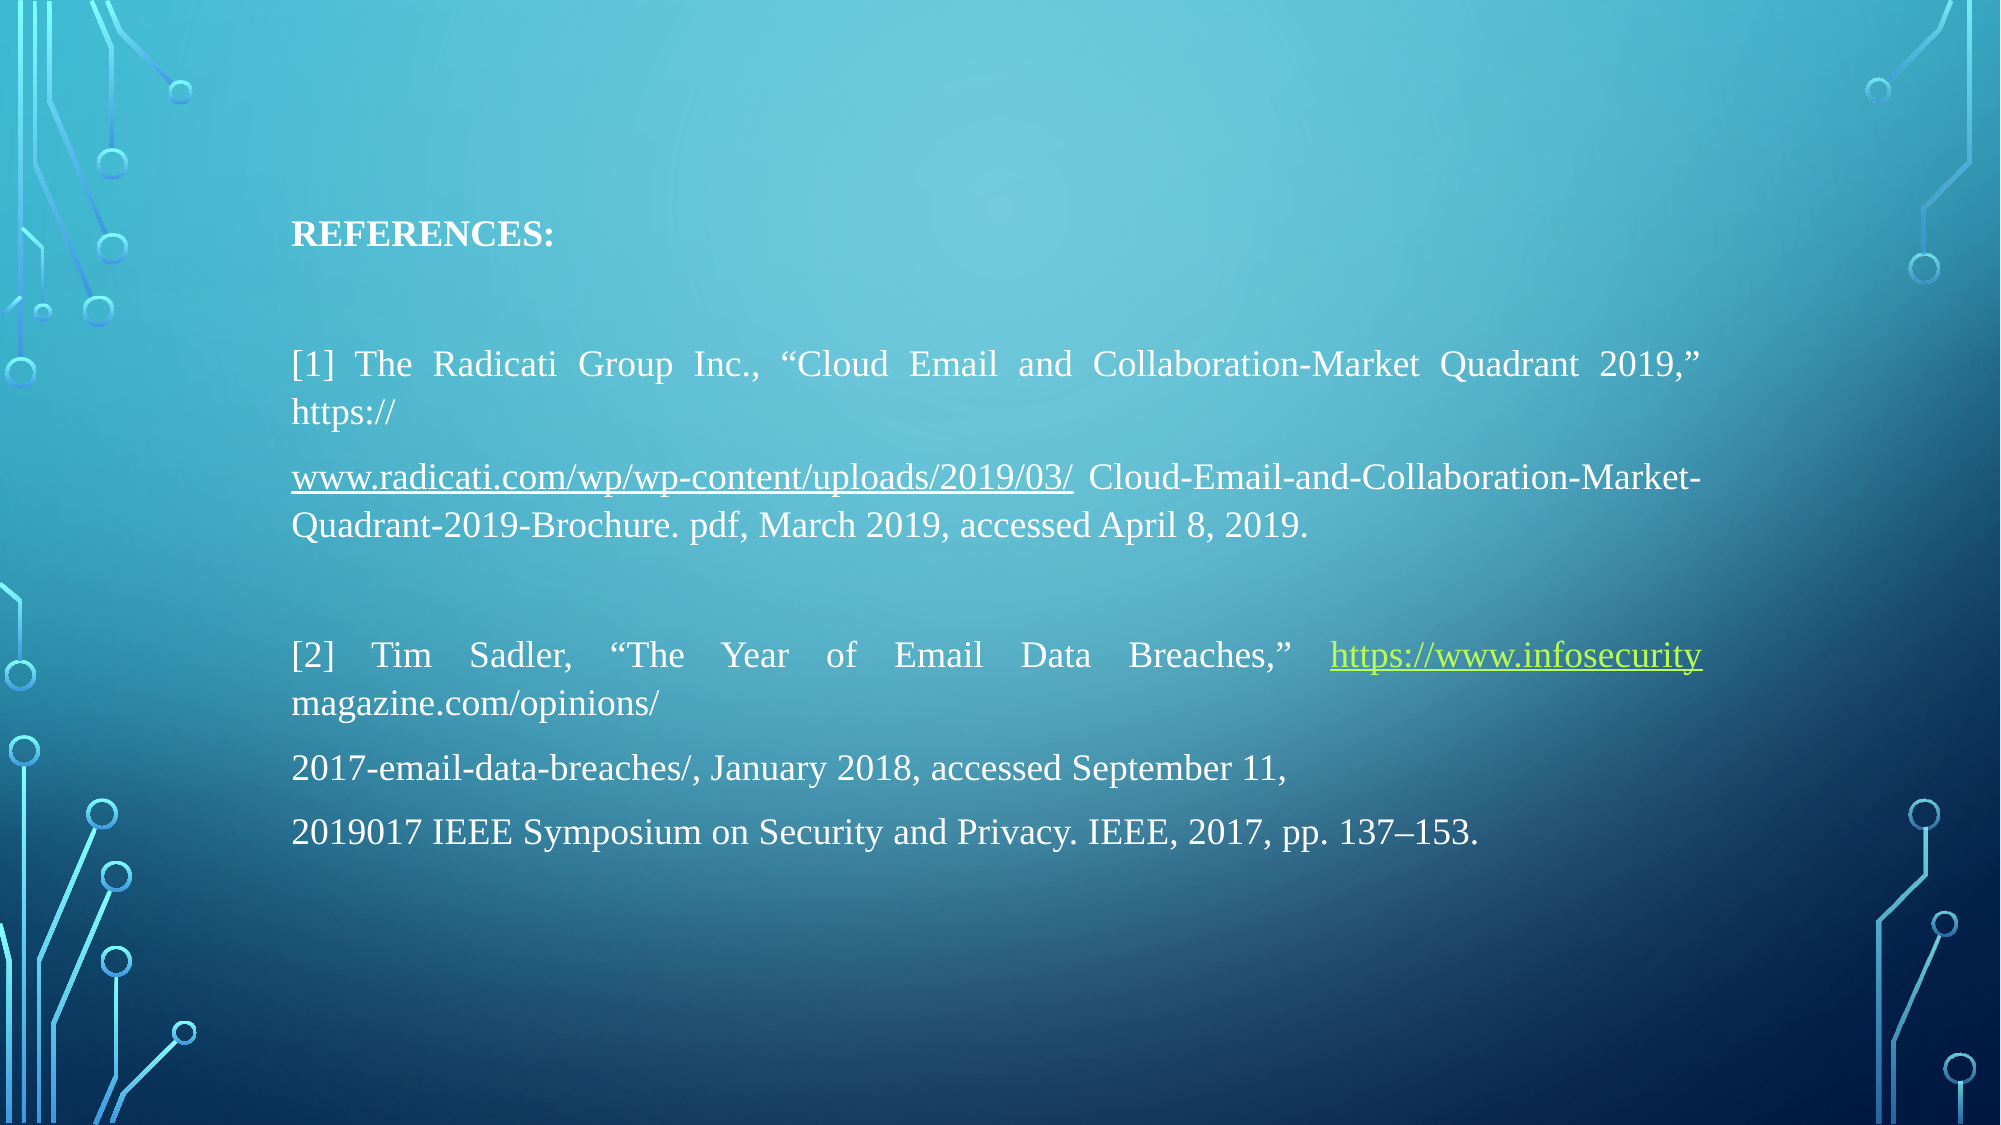

REFERENCES:

[1] The Radicati Group Inc., “Cloud Email and Collaboration-Market Quadrant 2019,” https://
www.radicati.com/wp/wp-content/uploads/2019/03/ Cloud-Email-and-Collaboration-Market-Quadrant-2019-Brochure. pdf, March 2019, accessed April 8, 2019.

[2] Tim Sadler, “The Year of Email Data Breaches,” https://www.infosecurity magazine.com/opinions/
2017-email-data-breaches/, January 2018, accessed September 11,
2019017 IEEE Symposium on Security and Privacy. IEEE, 2017, pp. 137–153.